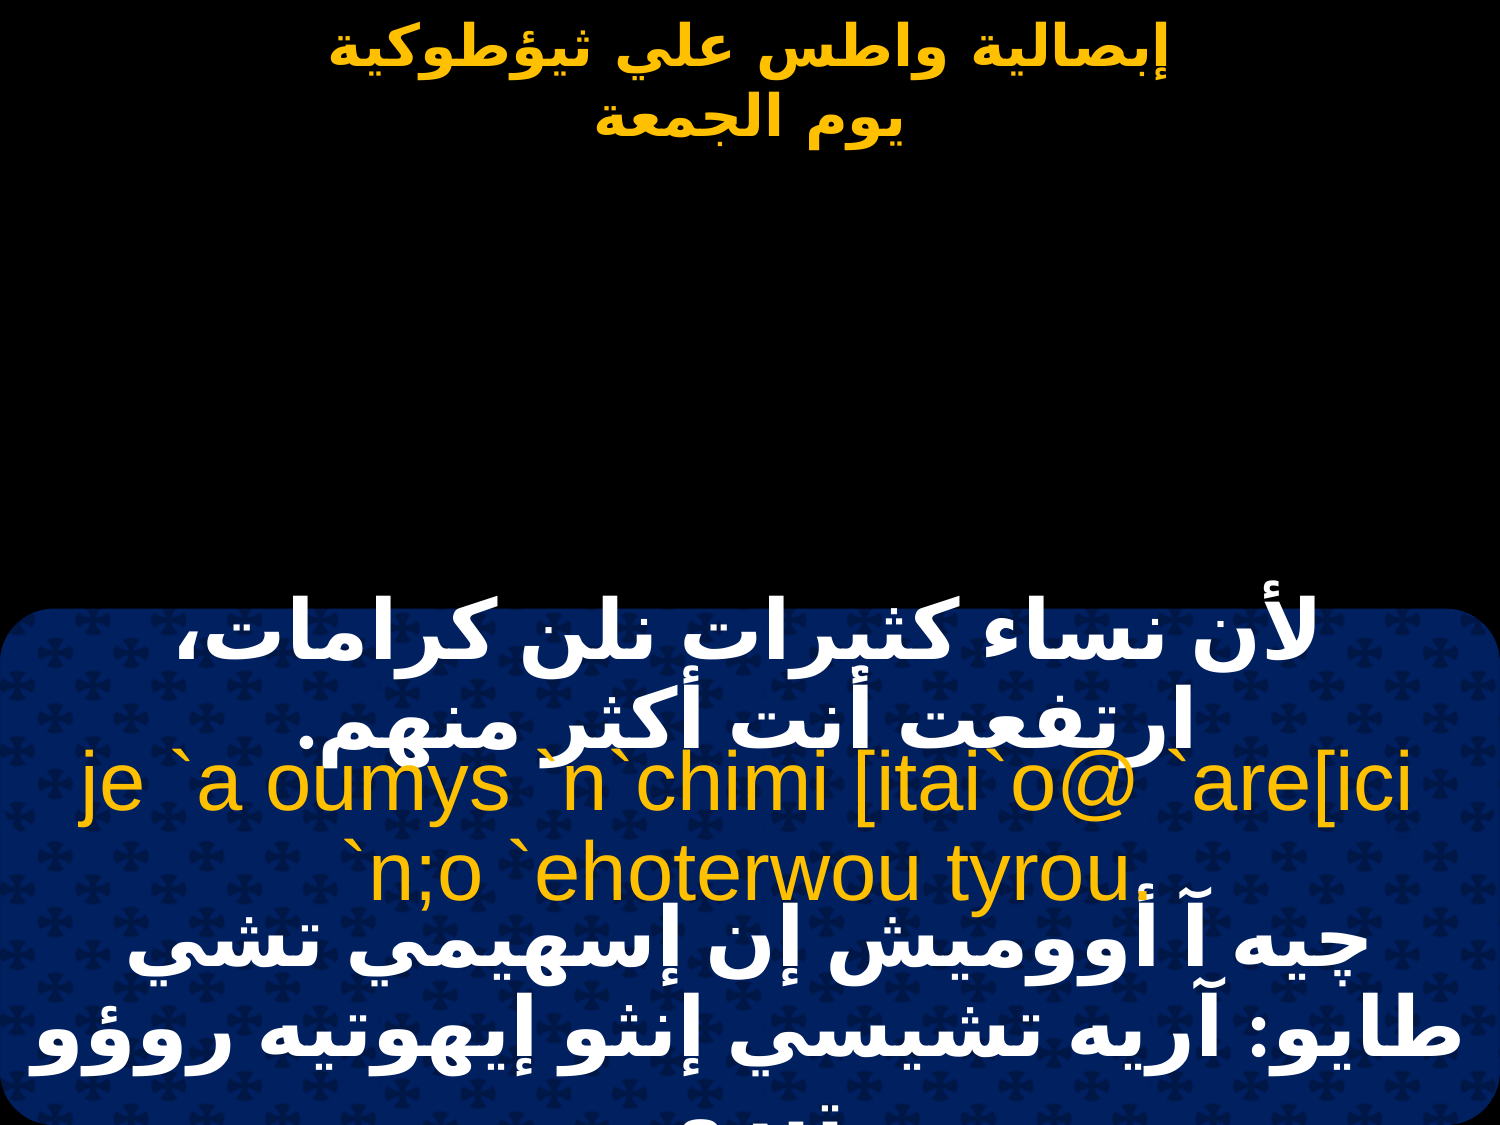

#
لأن نساء كثيرات نلن كرامات، ارتفعت أنت أكثر منهم.
je `a oumys `n`chimi [itai`o@ `are[ici `n;o `ehoterwou tyrou.
چيه آ أووميش إن إسهيمي تشي طايو: آريه تشيسي إنثو إيهوتيه روؤو تيرو.